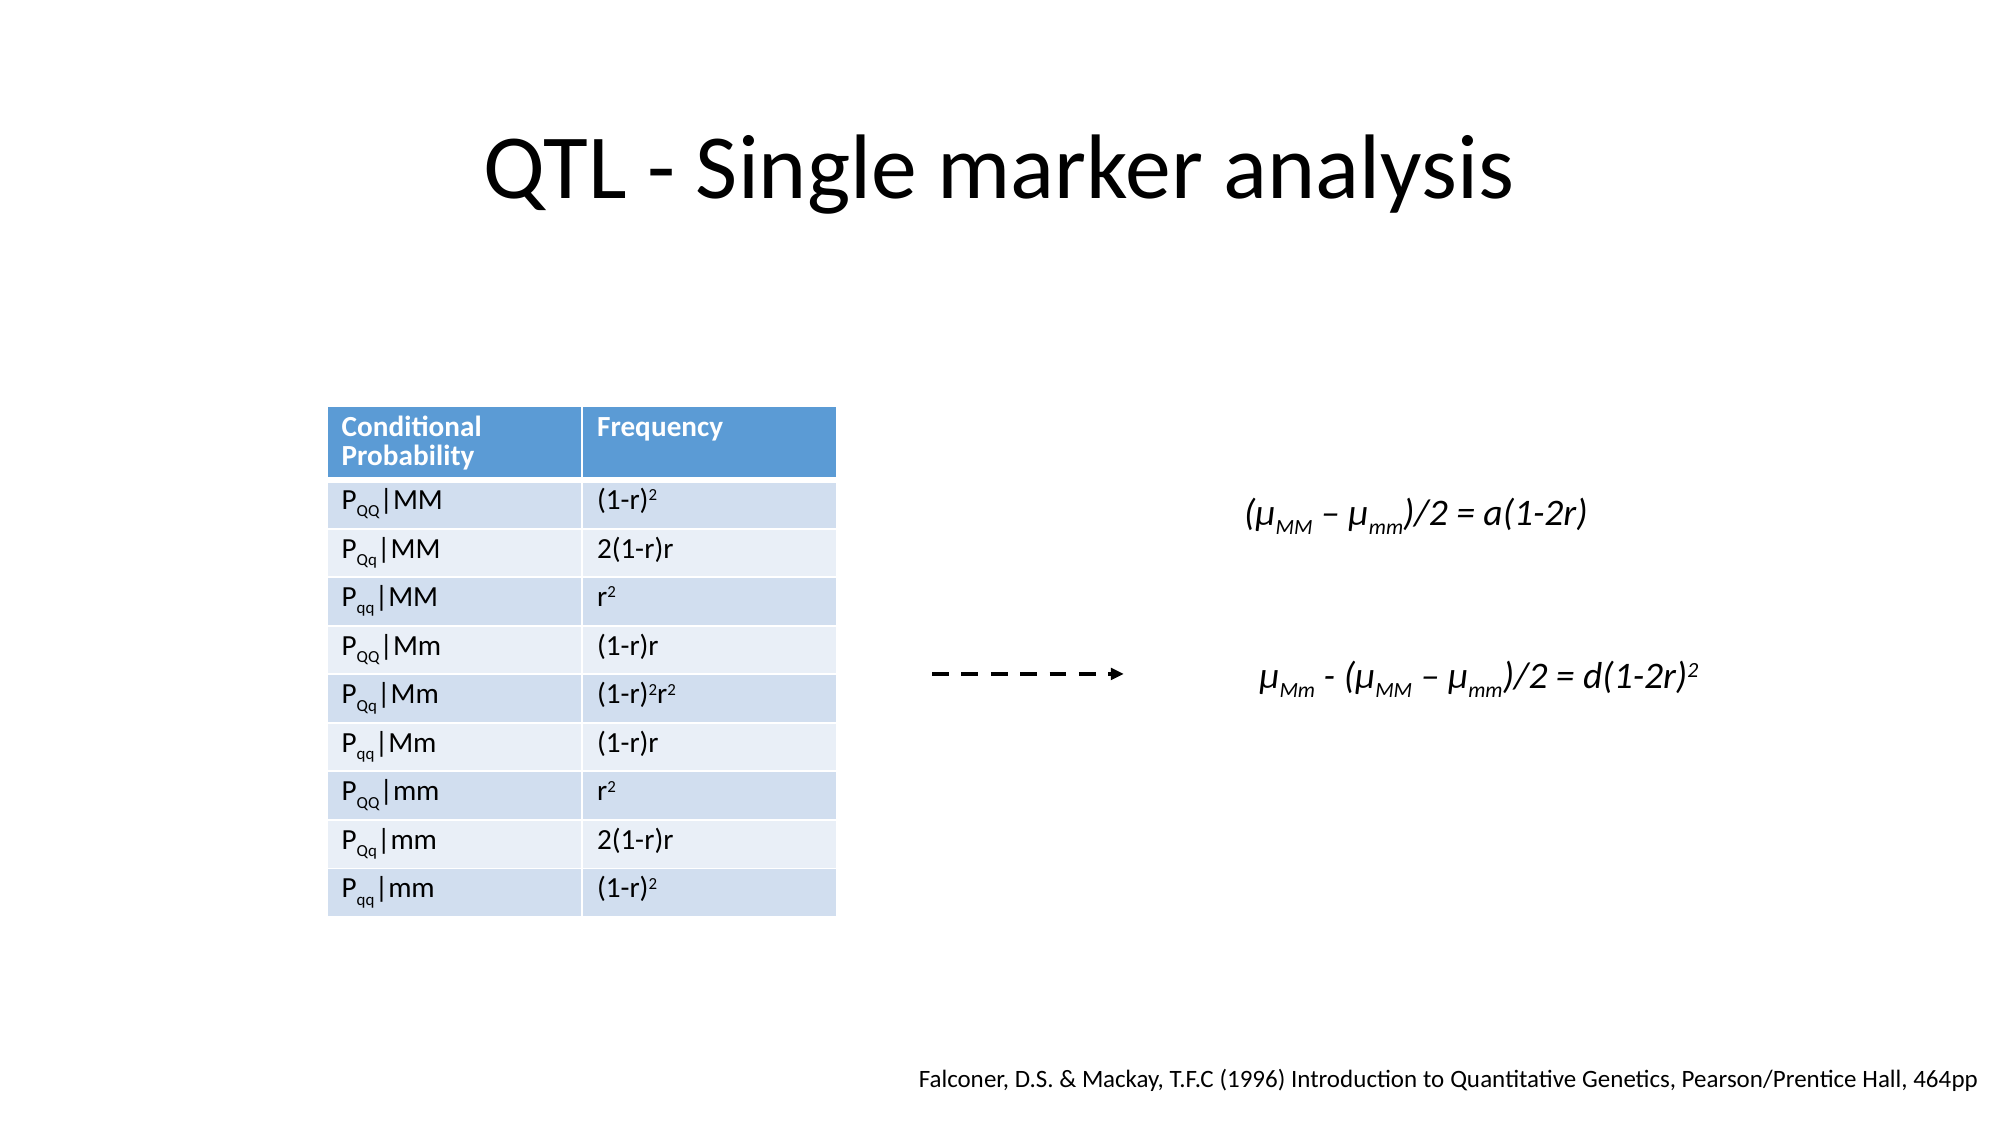

# QTL - Single marker analysis
| Conditional Probability | Frequency |
| --- | --- |
| PQQ|MM | (1-r)2 |
| PQq|MM | 2(1-r)r |
| Pqq|MM | r2 |
| PQQ|Mm | (1-r)r |
| PQq|Mm | (1-r)2r2 |
| Pqq|Mm | (1-r)r |
| PQQ|mm | r2 |
| PQq|mm | 2(1-r)r |
| Pqq|mm | (1-r)2 |
(μMM – μmm)/2 = a(1-2r)
μMm - (μMM – μmm)/2 = d(1-2r)2
Falconer, D.S. & Mackay, T.F.C (1996) Introduction to Quantitative Genetics, Pearson/Prentice Hall, 464pp